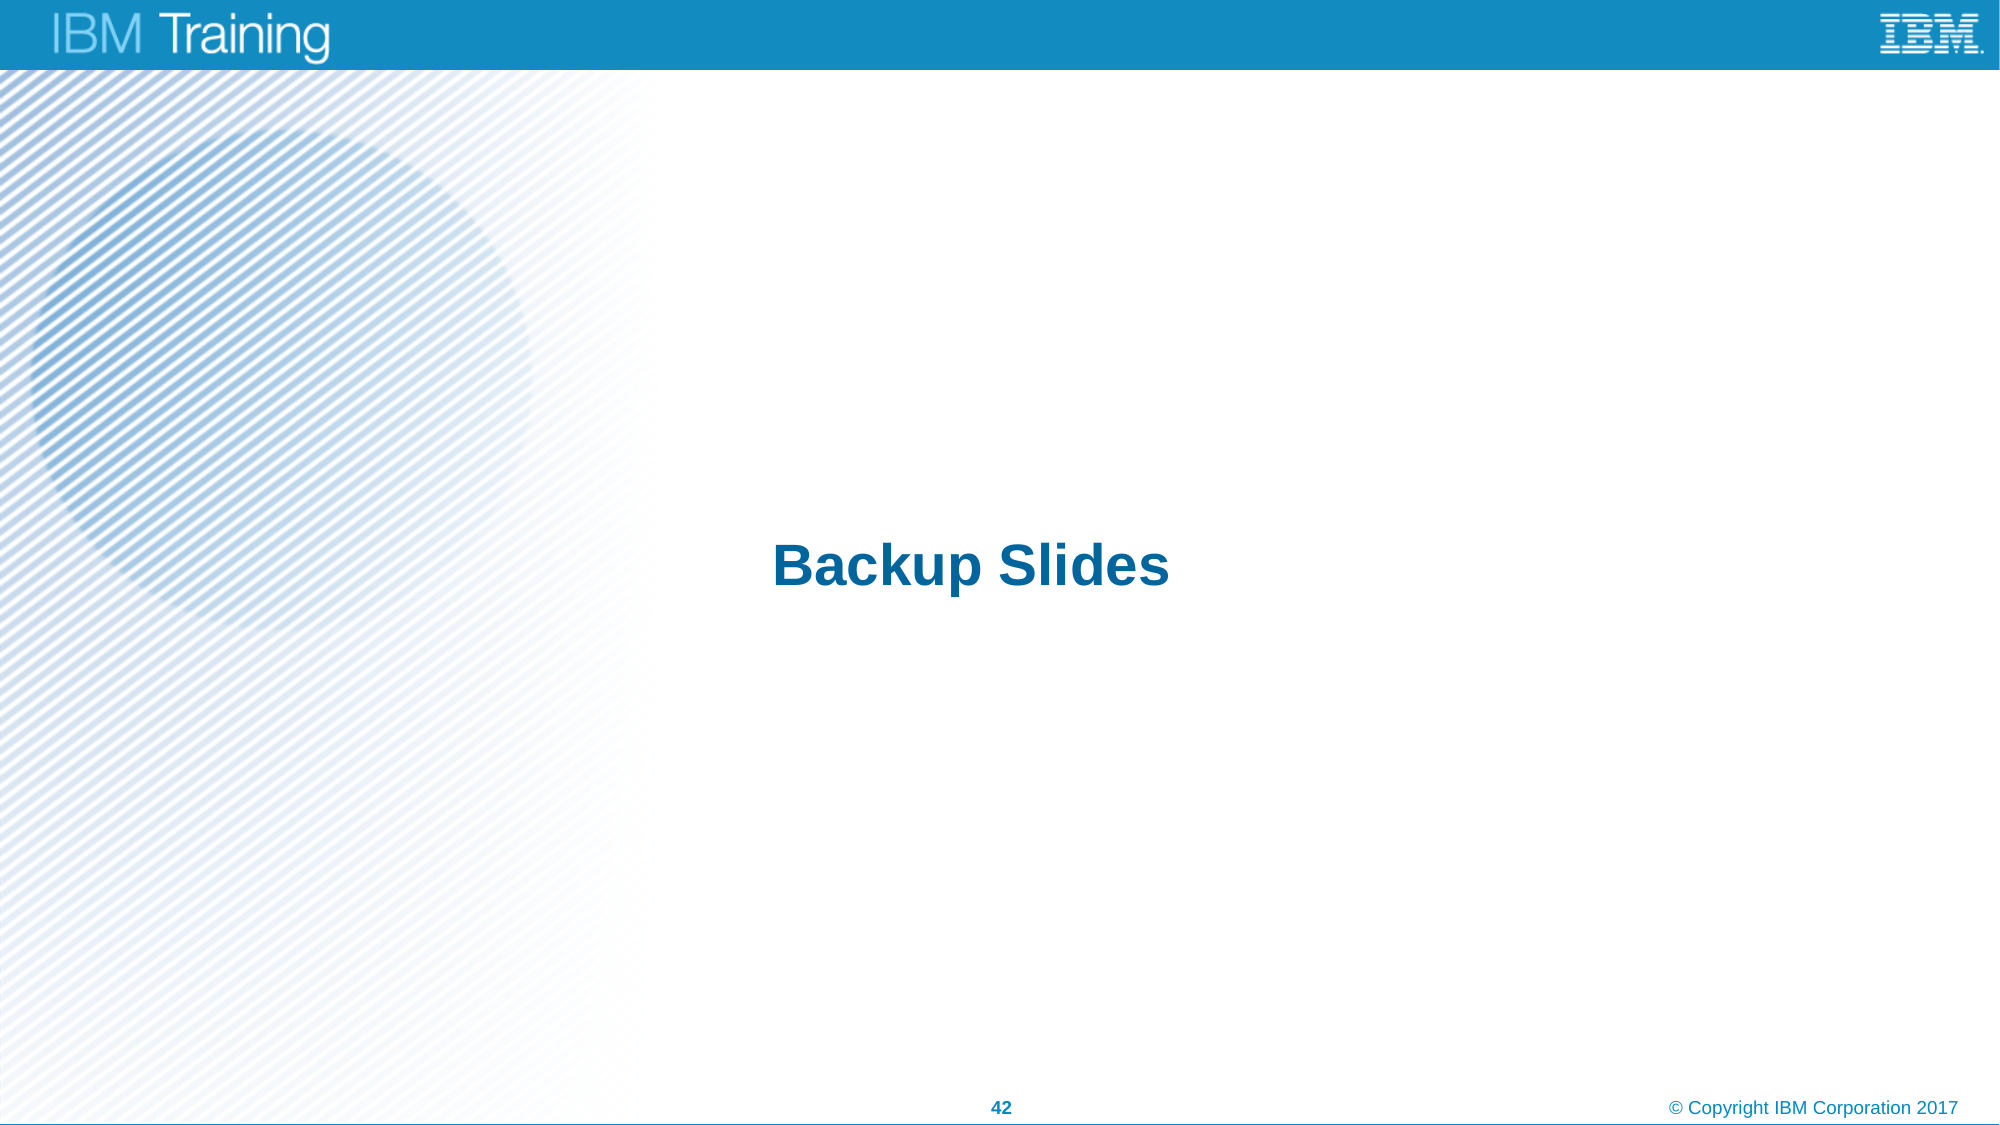

# Backup Slides
42
© Copyright IBM Corporation 2017